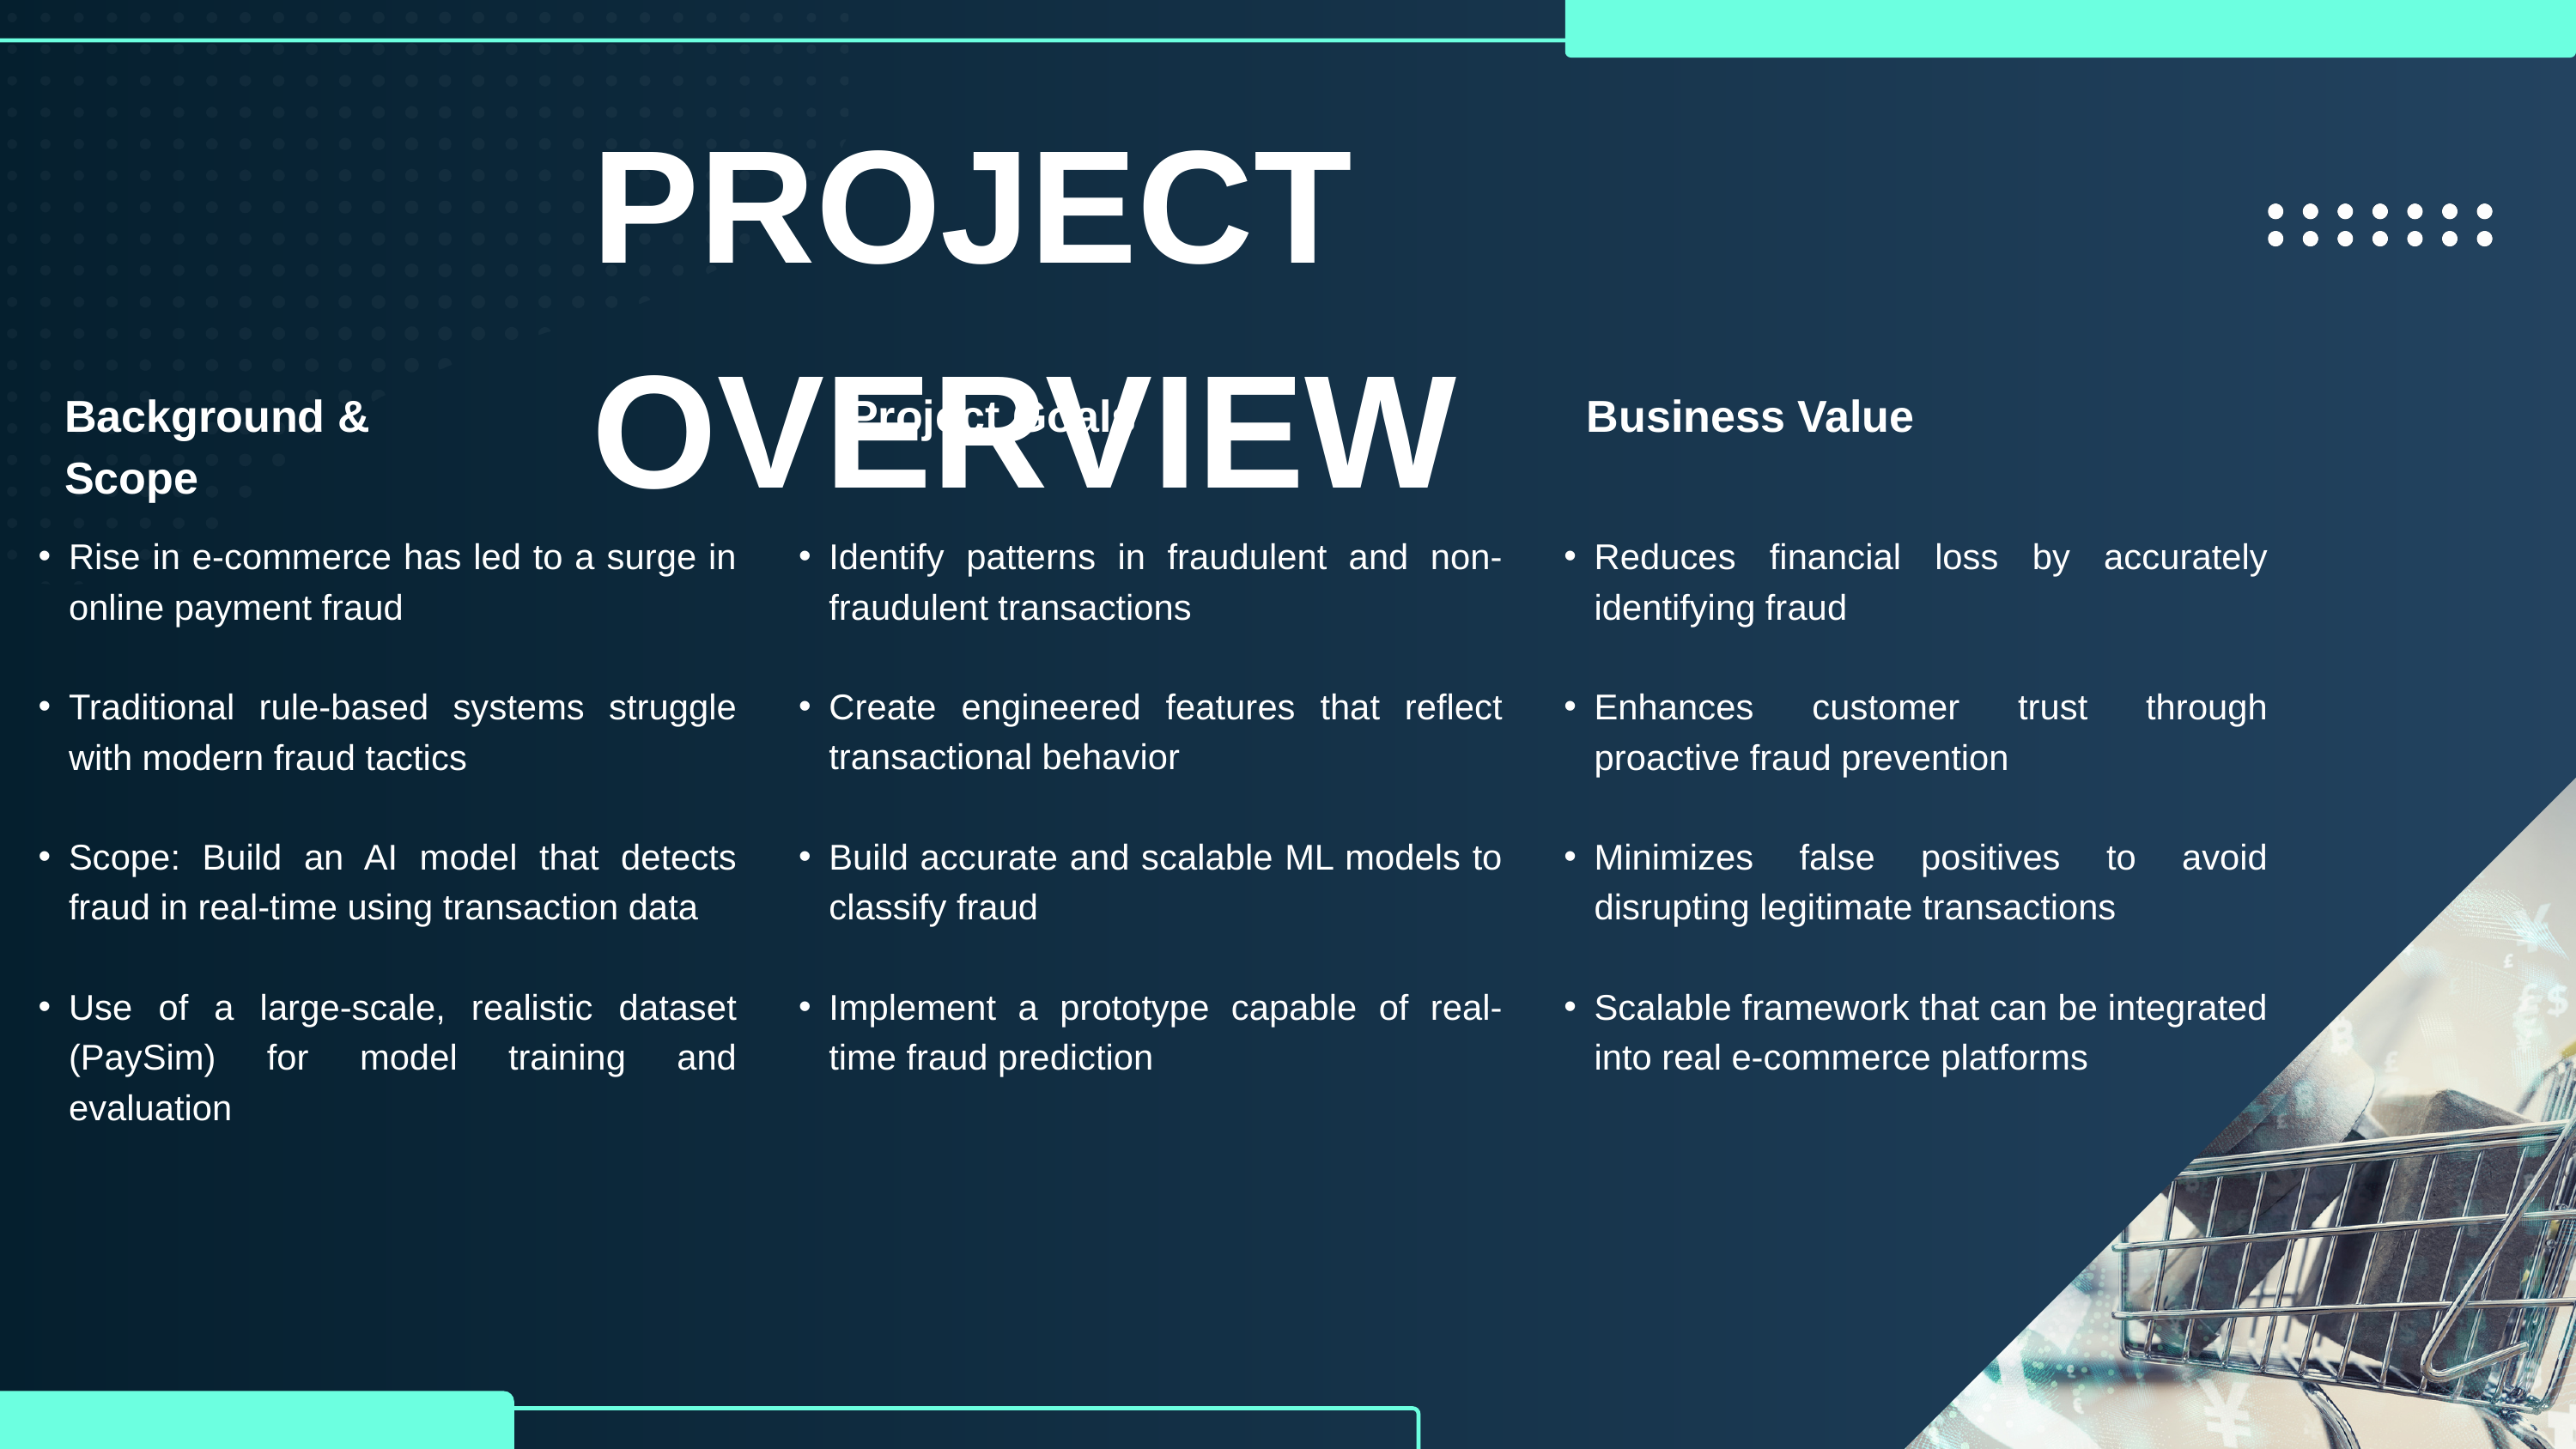

PROJECT OVERVIEW

Background & Scope
Project Goals
Business Value
Rise in e-commerce has led to a surge in online payment fraud

Traditional rule-based systems struggle with modern fraud tactics

Scope: Build an AI model that detects fraud in real-time using transaction data

Use of a large-scale, realistic dataset (PaySim) for model training and evaluation

Identify patterns in fraudulent and non-fraudulent transactions

Create engineered features that reflect transactional behavior

Build accurate and scalable ML models to classify fraud

Implement a prototype capable of real-time fraud prediction

Reduces financial loss by accurately identifying fraud

Enhances customer trust through proactive fraud prevention

Minimizes false positives to avoid disrupting legitimate transactions

Scalable framework that can be integrated into real e-commerce platforms